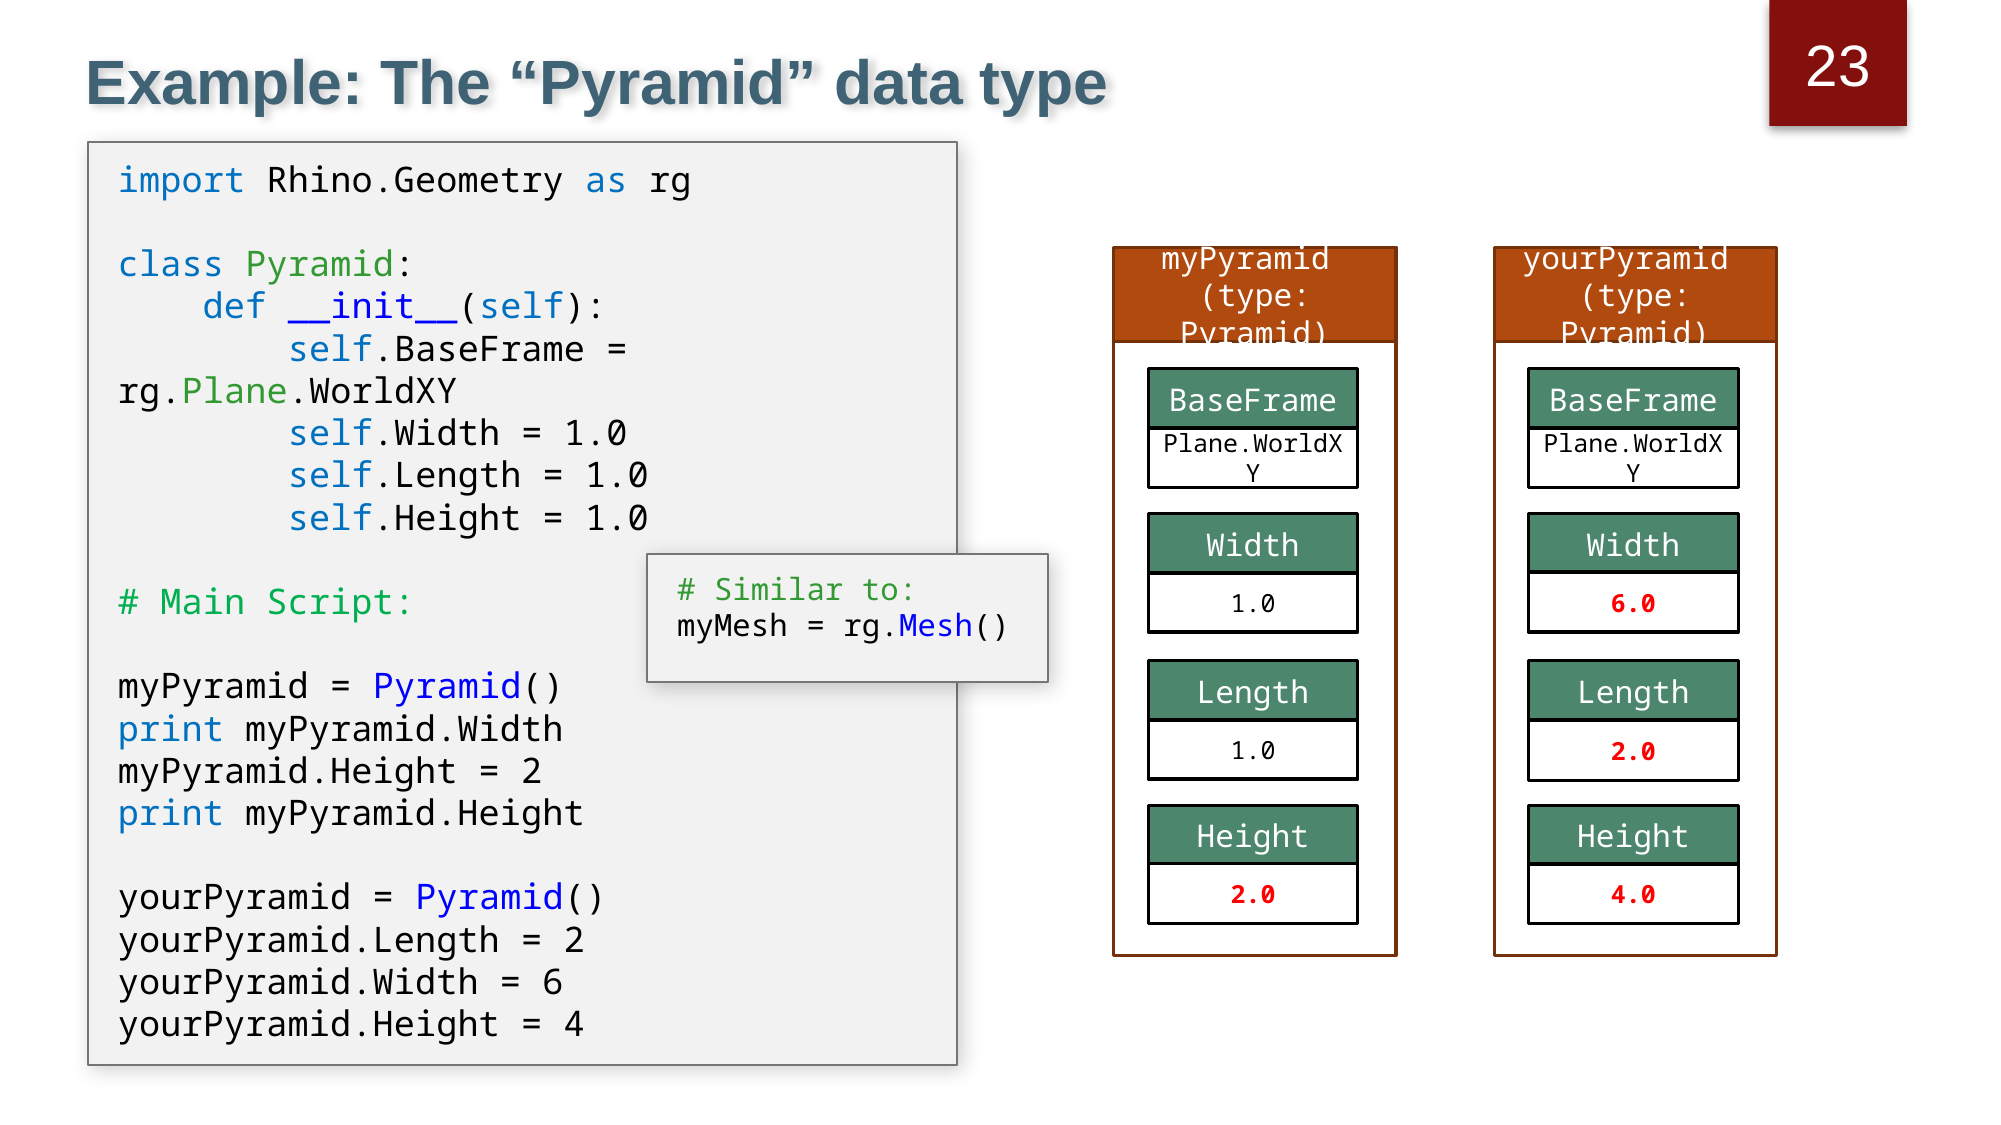

23
# Example: The “Pyramid” data type
import Rhino.Geometry as rg

class Pyramid:
    def __init__(self):
        self.BaseFrame = rg.Plane.WorldXY
        self.Width = 1.0
        self.Length = 1.0
        self.Height = 1.0

# Main Script:

myPyramid = Pyramid()
print myPyramid.Width
myPyramid.Height = 2
print myPyramid.Height

yourPyramid = Pyramid()
yourPyramid.Length = 2
yourPyramid.Width = 6
yourPyramid.Height = 4

myPyramid
(type: Pyramid)
yourPyramid
(type: Pyramid)

BaseFrame
BaseFrame
Plane.WorldXY
Plane.WorldXY
Width
Width
# Similar to:
myMesh = rg.Mesh()
6.0
1.0
1.0
Length
Length
1.0
1.0
2.0
Height
Height
2.0
1.0
4.0
1.0